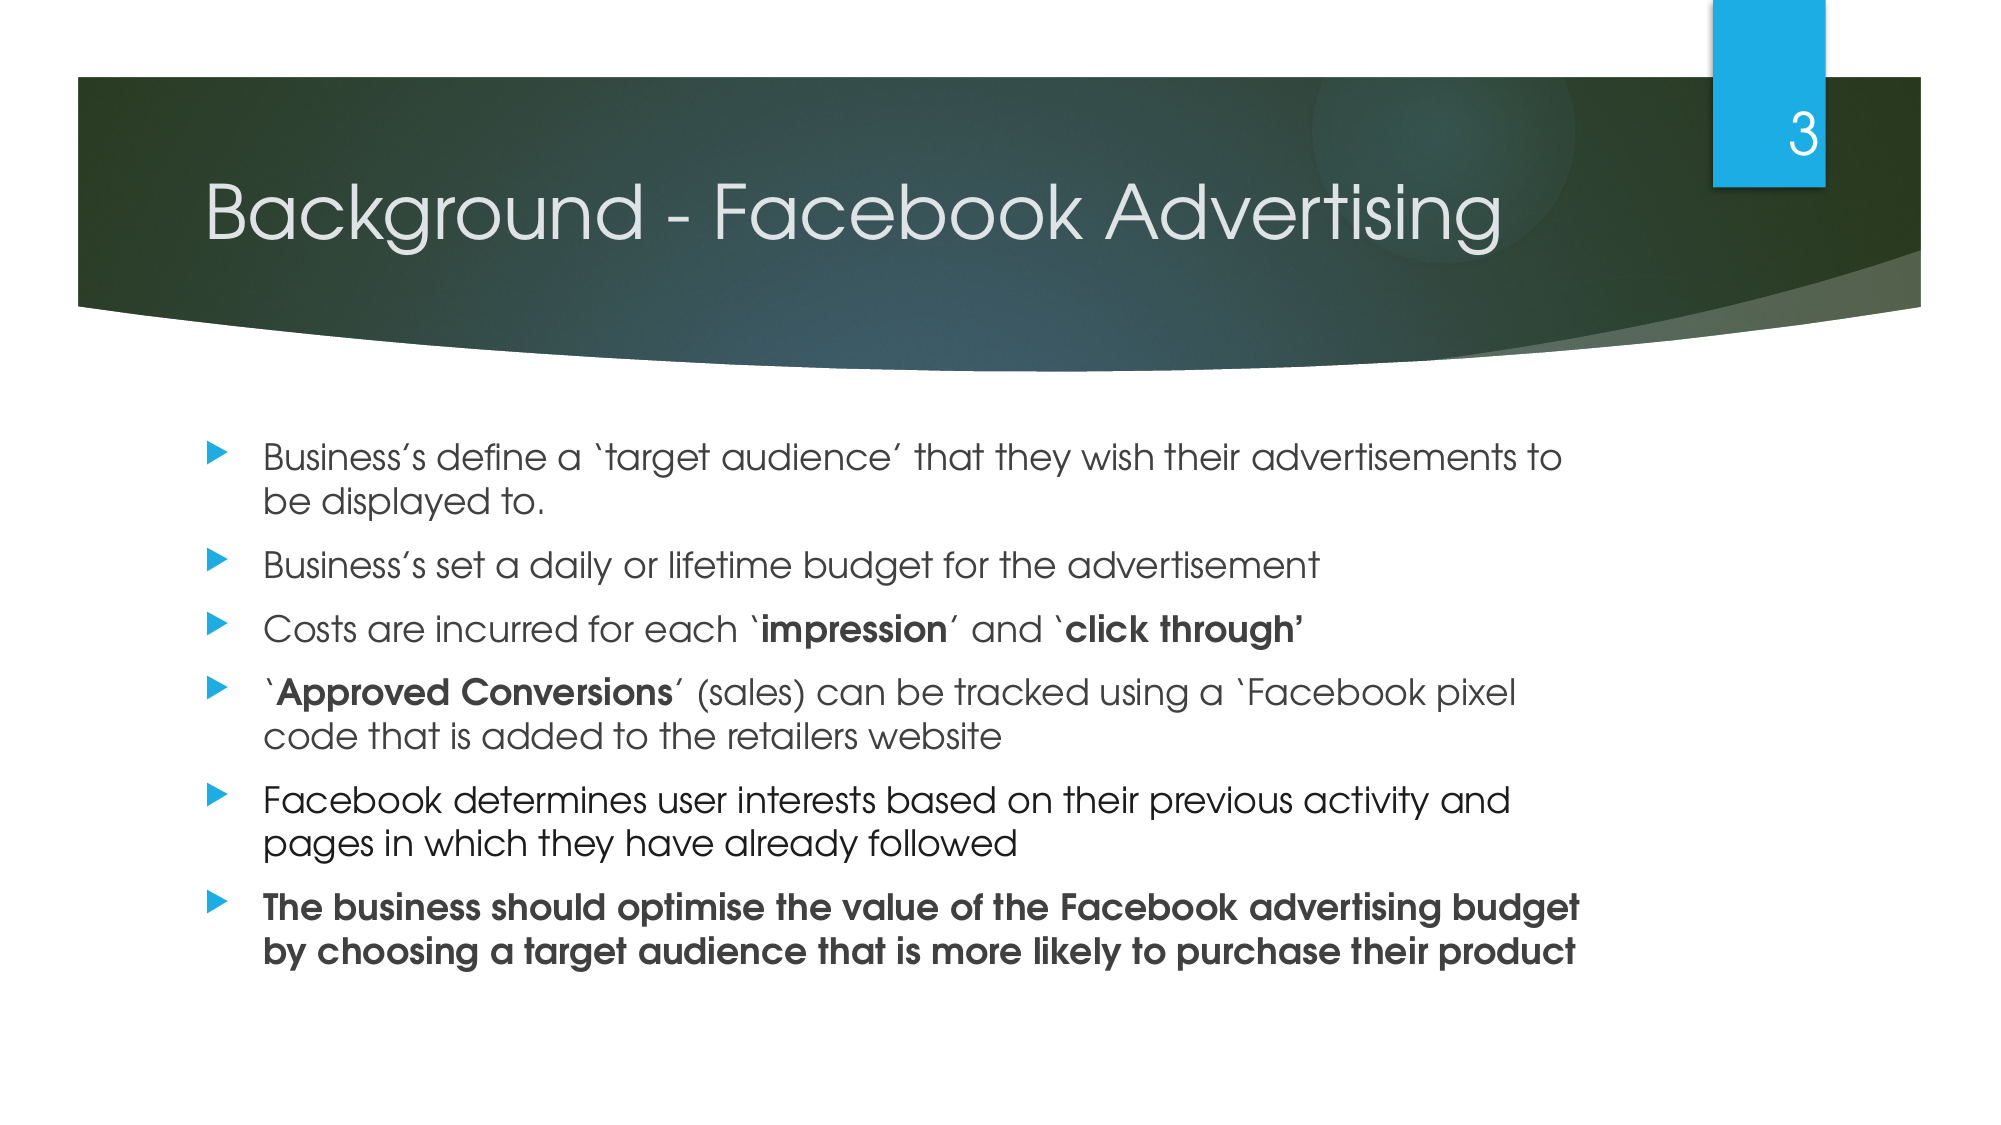

3
# Background - Facebook Advertising
Business’s define a ‘target audience’ that they wish their advertisements to be displayed to.
Business’s set a daily or lifetime budget for the advertisement
Costs are incurred for each ‘impression’ and ‘click through’
‘Approved Conversions’ (sales) can be tracked using a ‘Facebook pixel code that is added to the retailers website
Facebook determines user interests based on their previous activity and pages in which they have already followed
The business should optimise the value of the Facebook advertising budget by choosing a target audience that is more likely to purchase their product